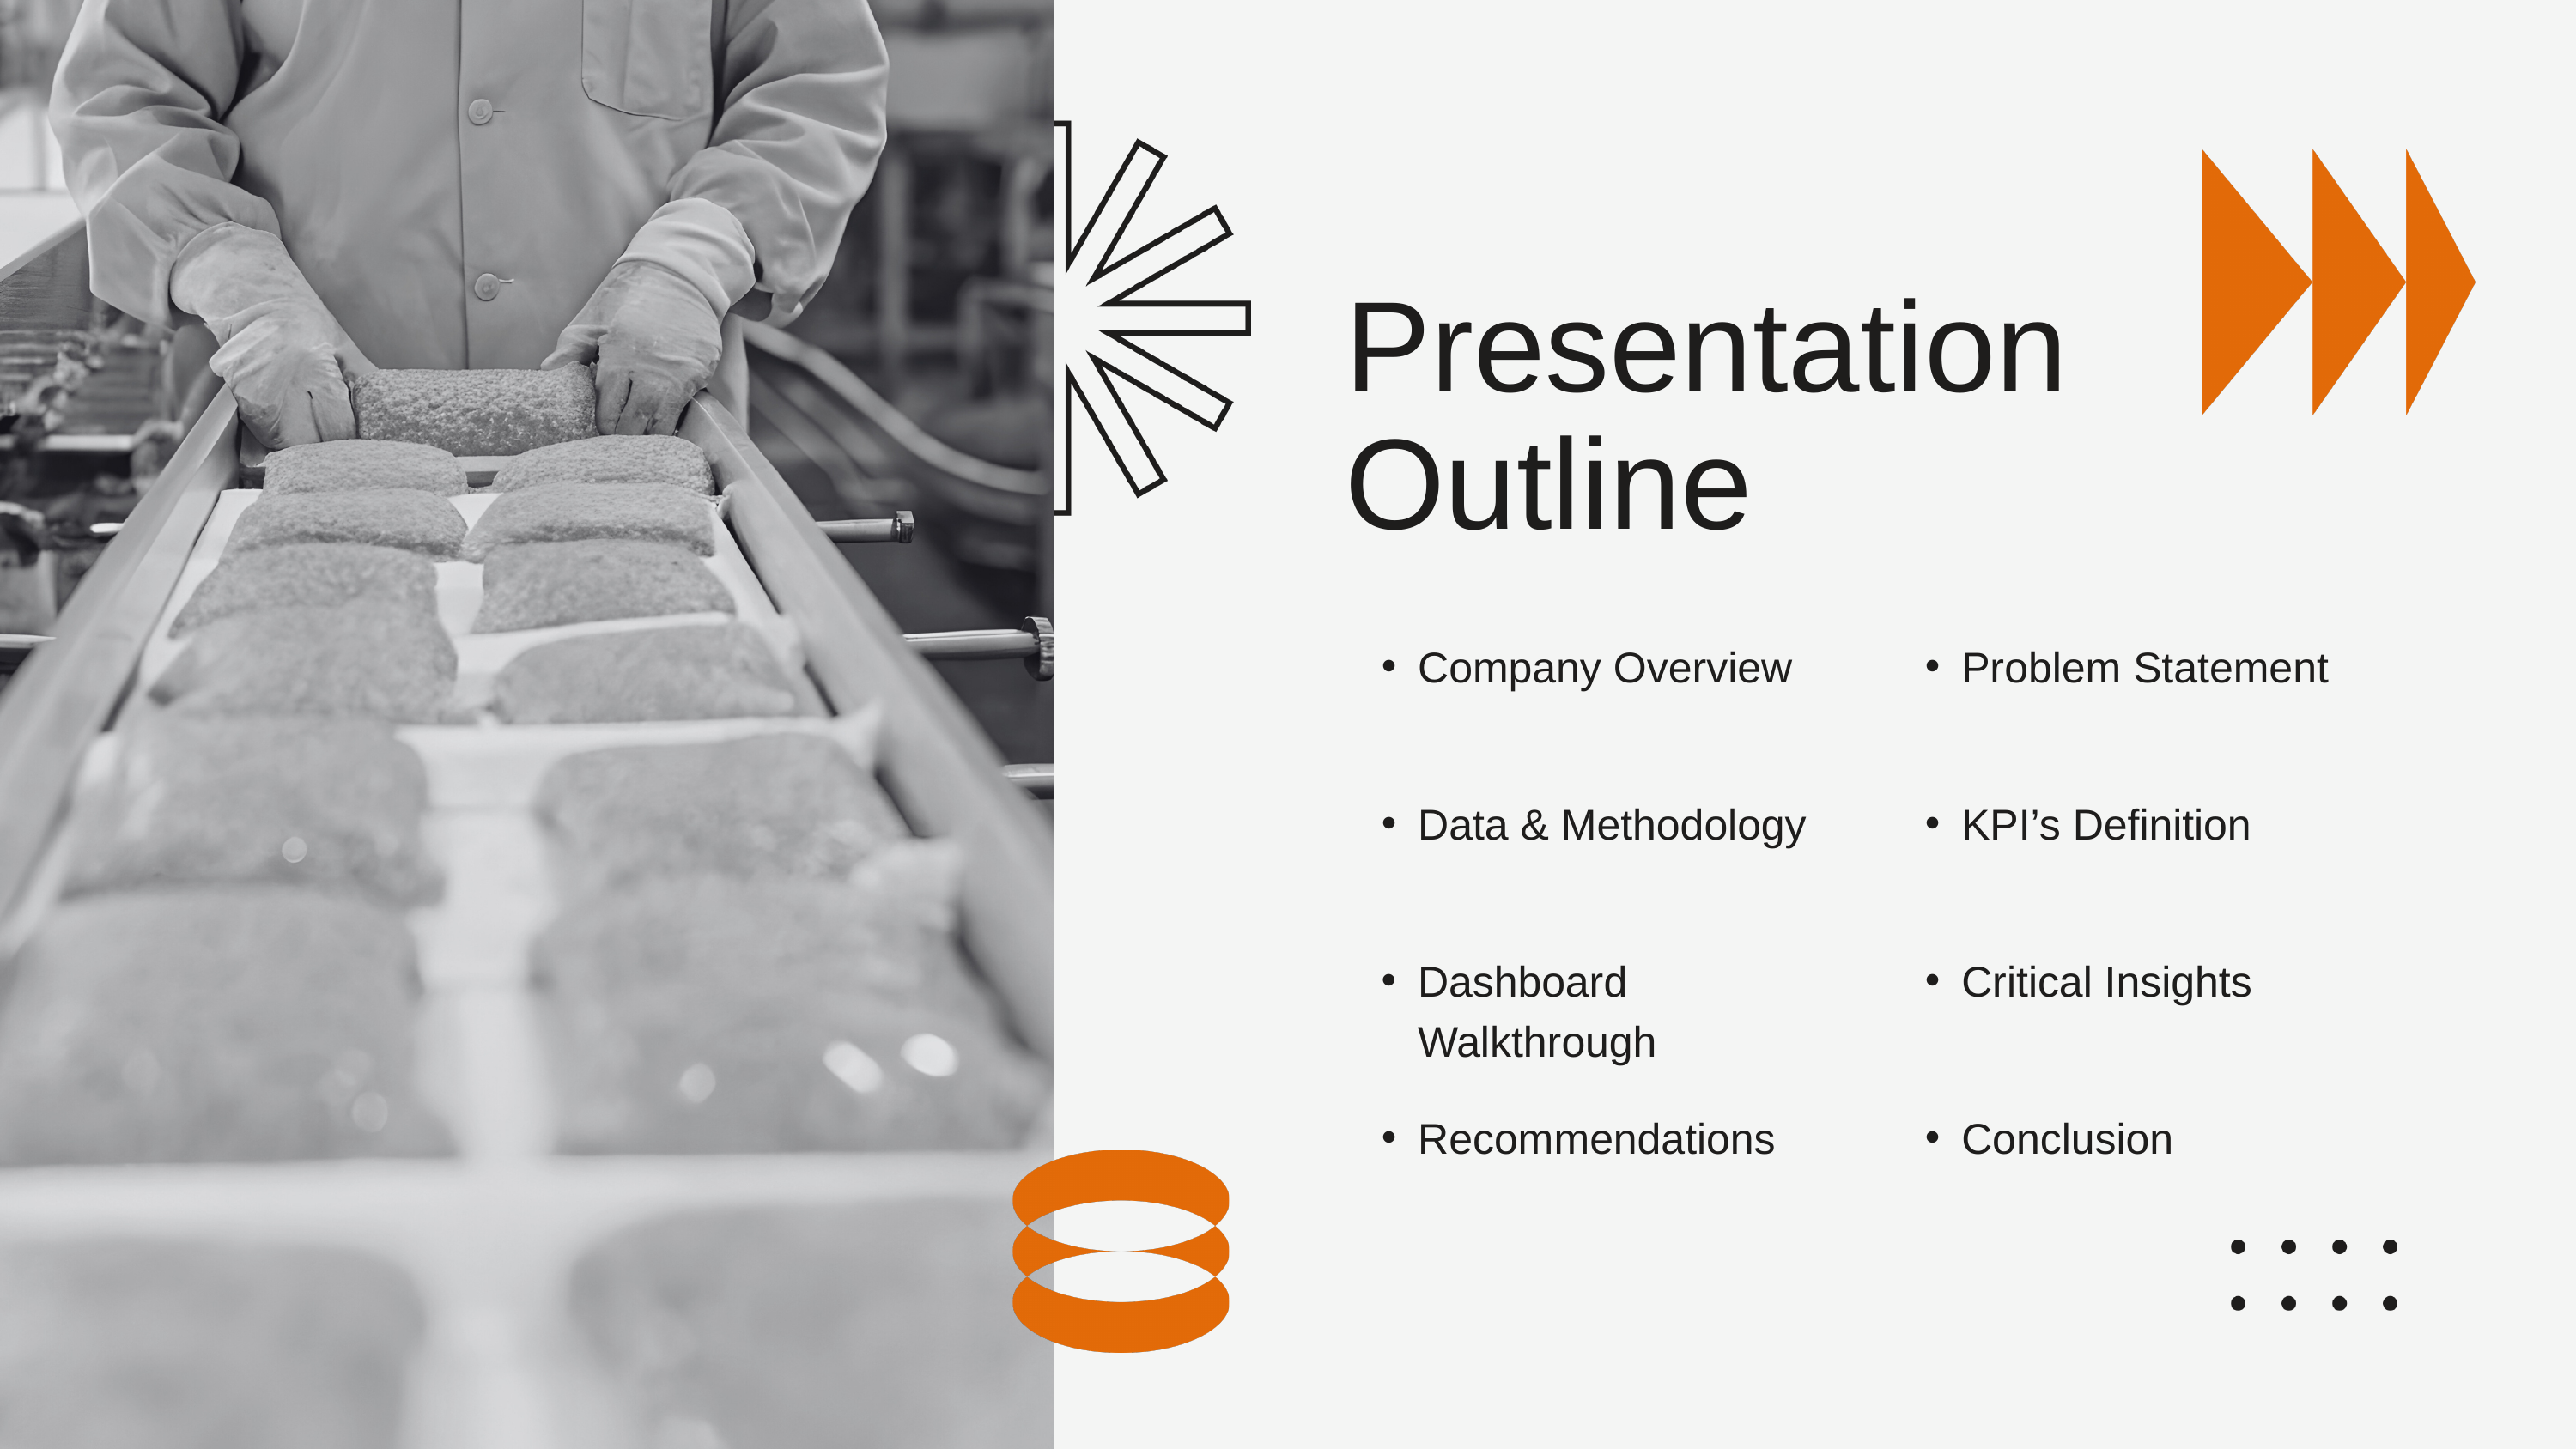

Presentation Outline
Company Overview
Problem Statement
Data & Methodology
KPI’s Definition
Dashboard Walkthrough
Critical Insights
Recommendations
Conclusion